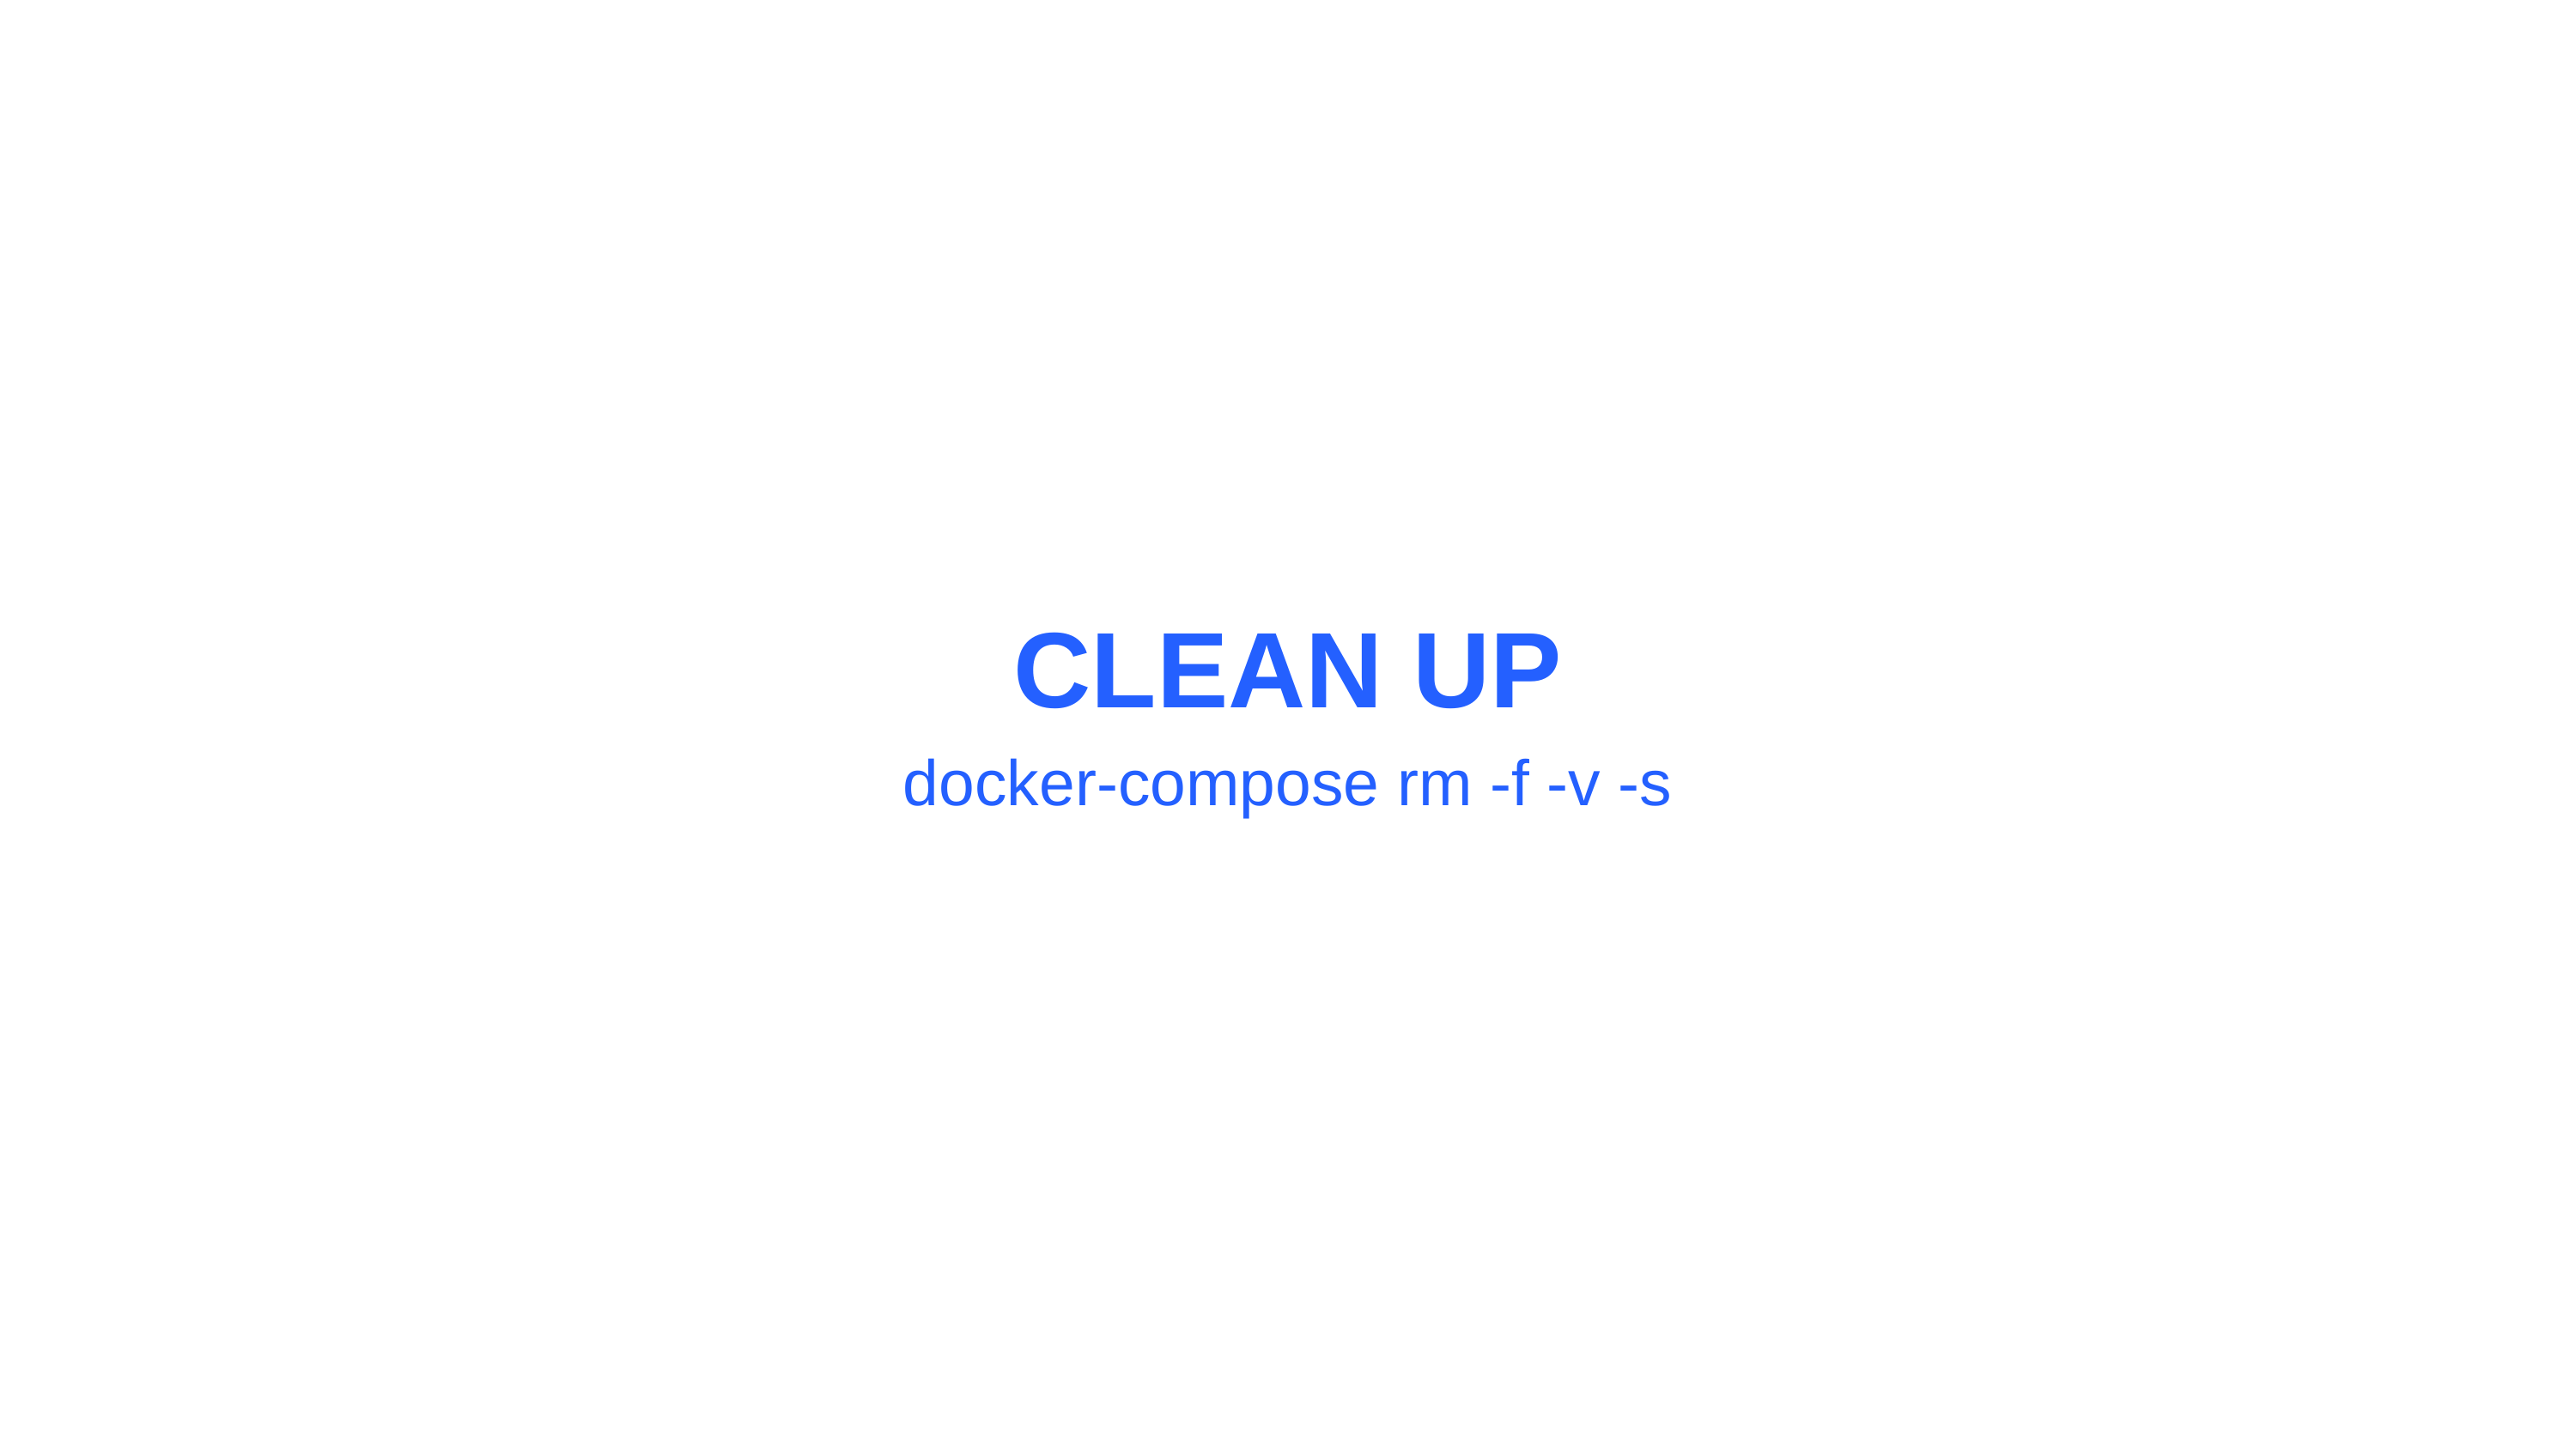

CLEAN UP
docker-compose rm -f -v -s